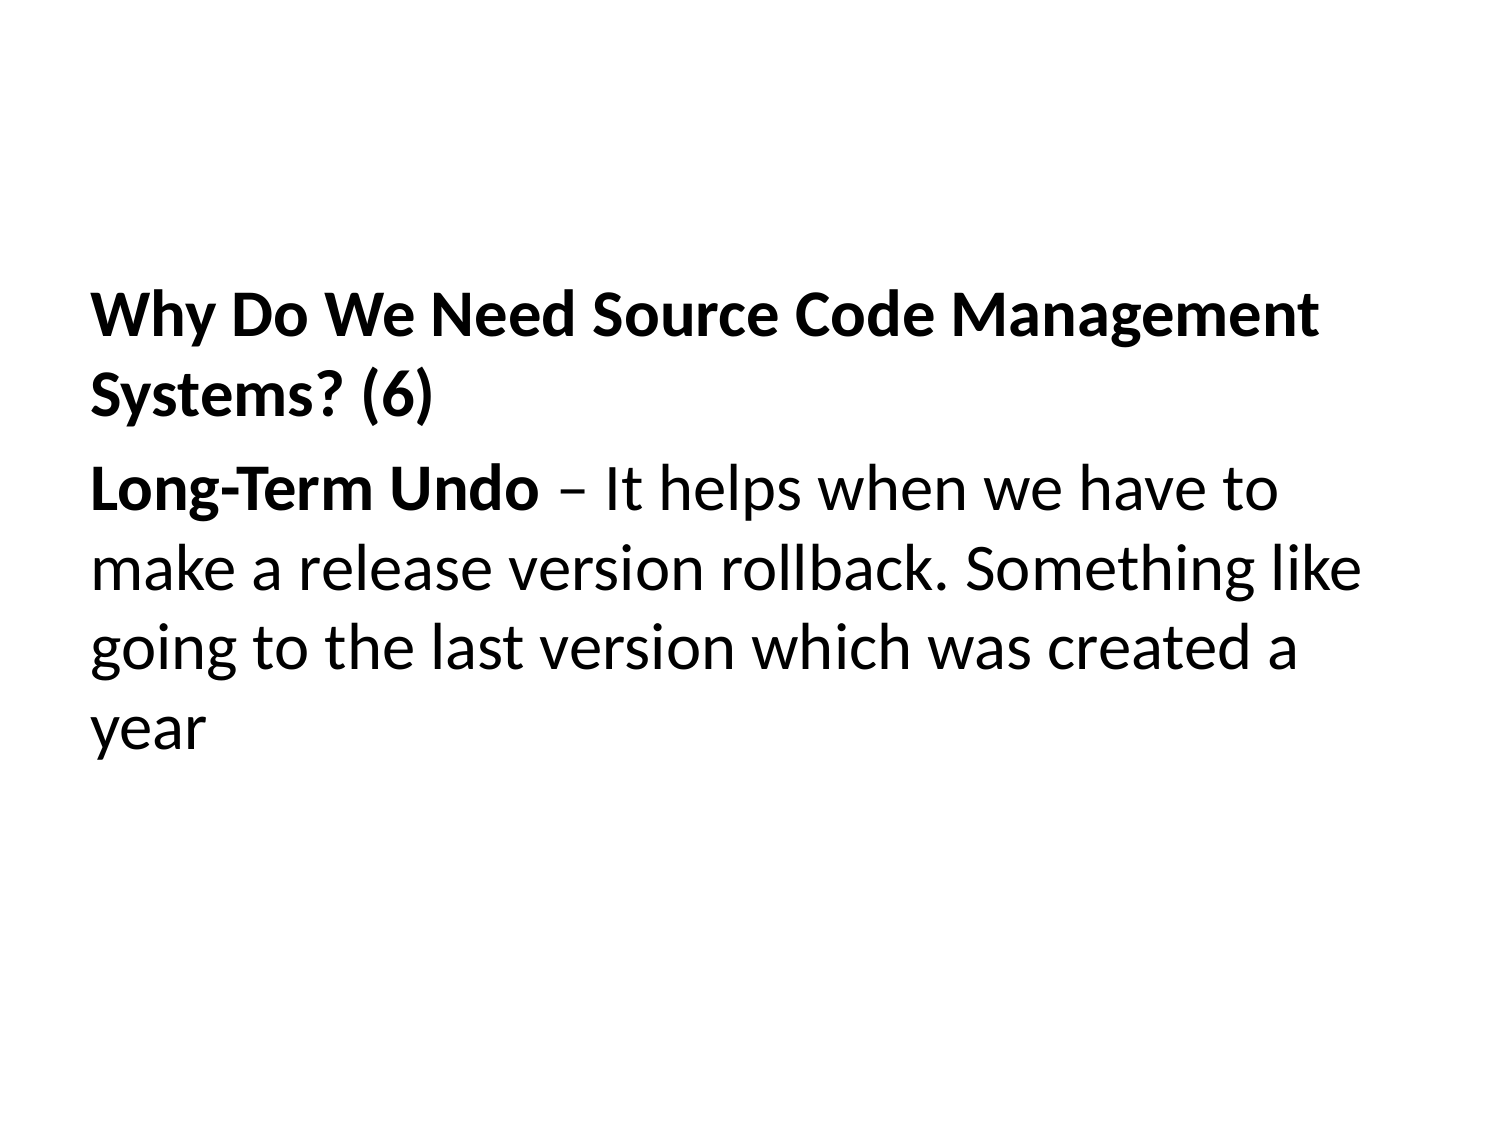

Why Do We Need Source Code Management Systems? (6)
Long-Term Undo – It helps when we have to make a release version rollback. Something like going to the last version which was created a year